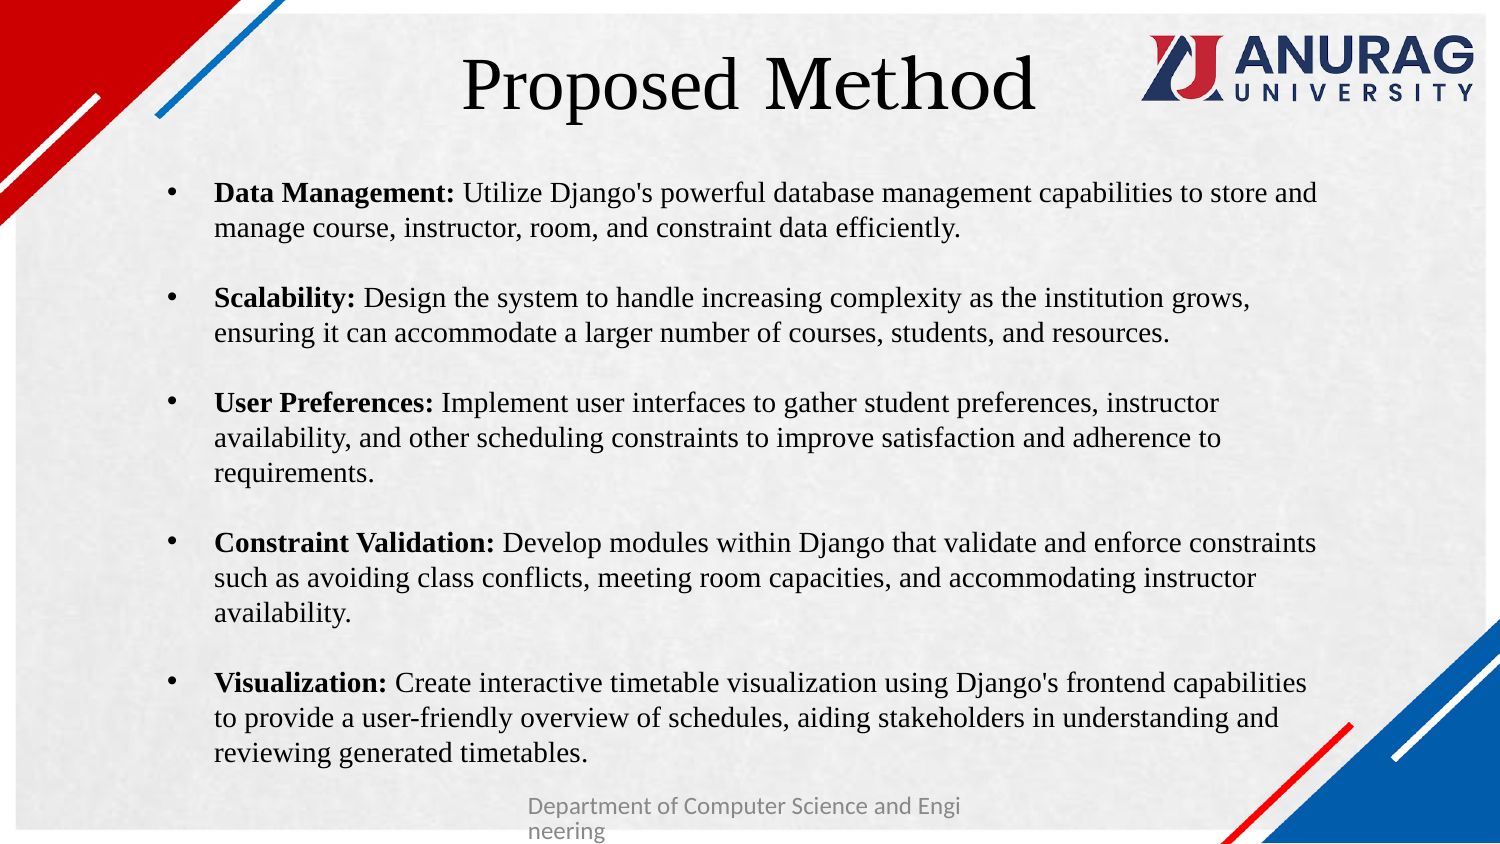

# Proposed Method
Data Management: Utilize Django's powerful database management capabilities to store and manage course, instructor, room, and constraint data efficiently.

Scalability: Design the system to handle increasing complexity as the institution grows, ensuring it can accommodate a larger number of courses, students, and resources.

User Preferences: Implement user interfaces to gather student preferences, instructor availability, and other scheduling constraints to improve satisfaction and adherence to requirements.

Constraint Validation: Develop modules within Django that validate and enforce constraints such as avoiding class conflicts, meeting room capacities, and accommodating instructor availability.

Visualization: Create interactive timetable visualization using Django's frontend capabilities to provide a user-friendly overview of schedules, aiding stakeholders in understanding and reviewing generated timetables.

Department of Computer Science and Engineering
4